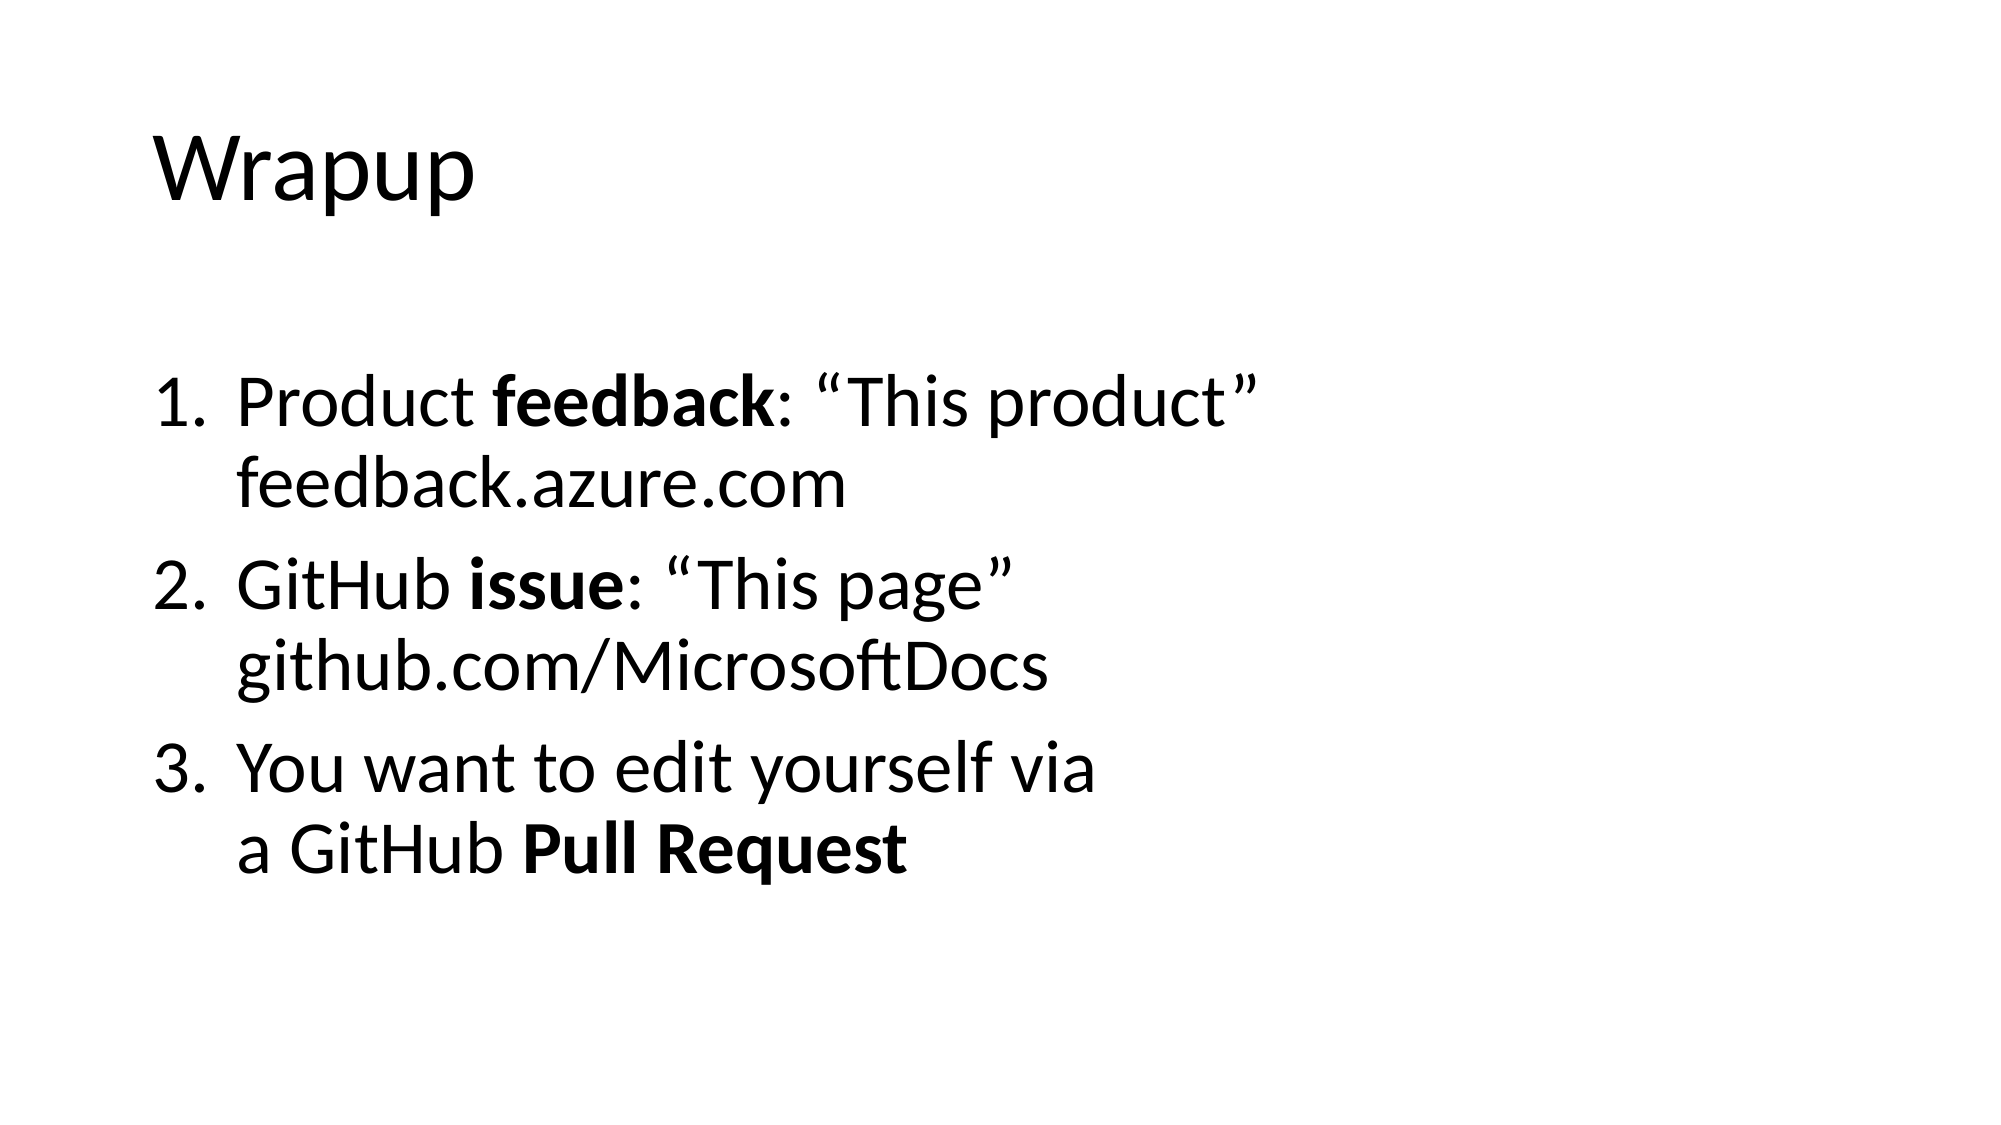

# Wrapup

Product feedback: “This product”
feedback.azure.com
GitHub issue: “This page”
github.com/MicrosoftDocs
You want to edit yourself via
a GitHub Pull Request